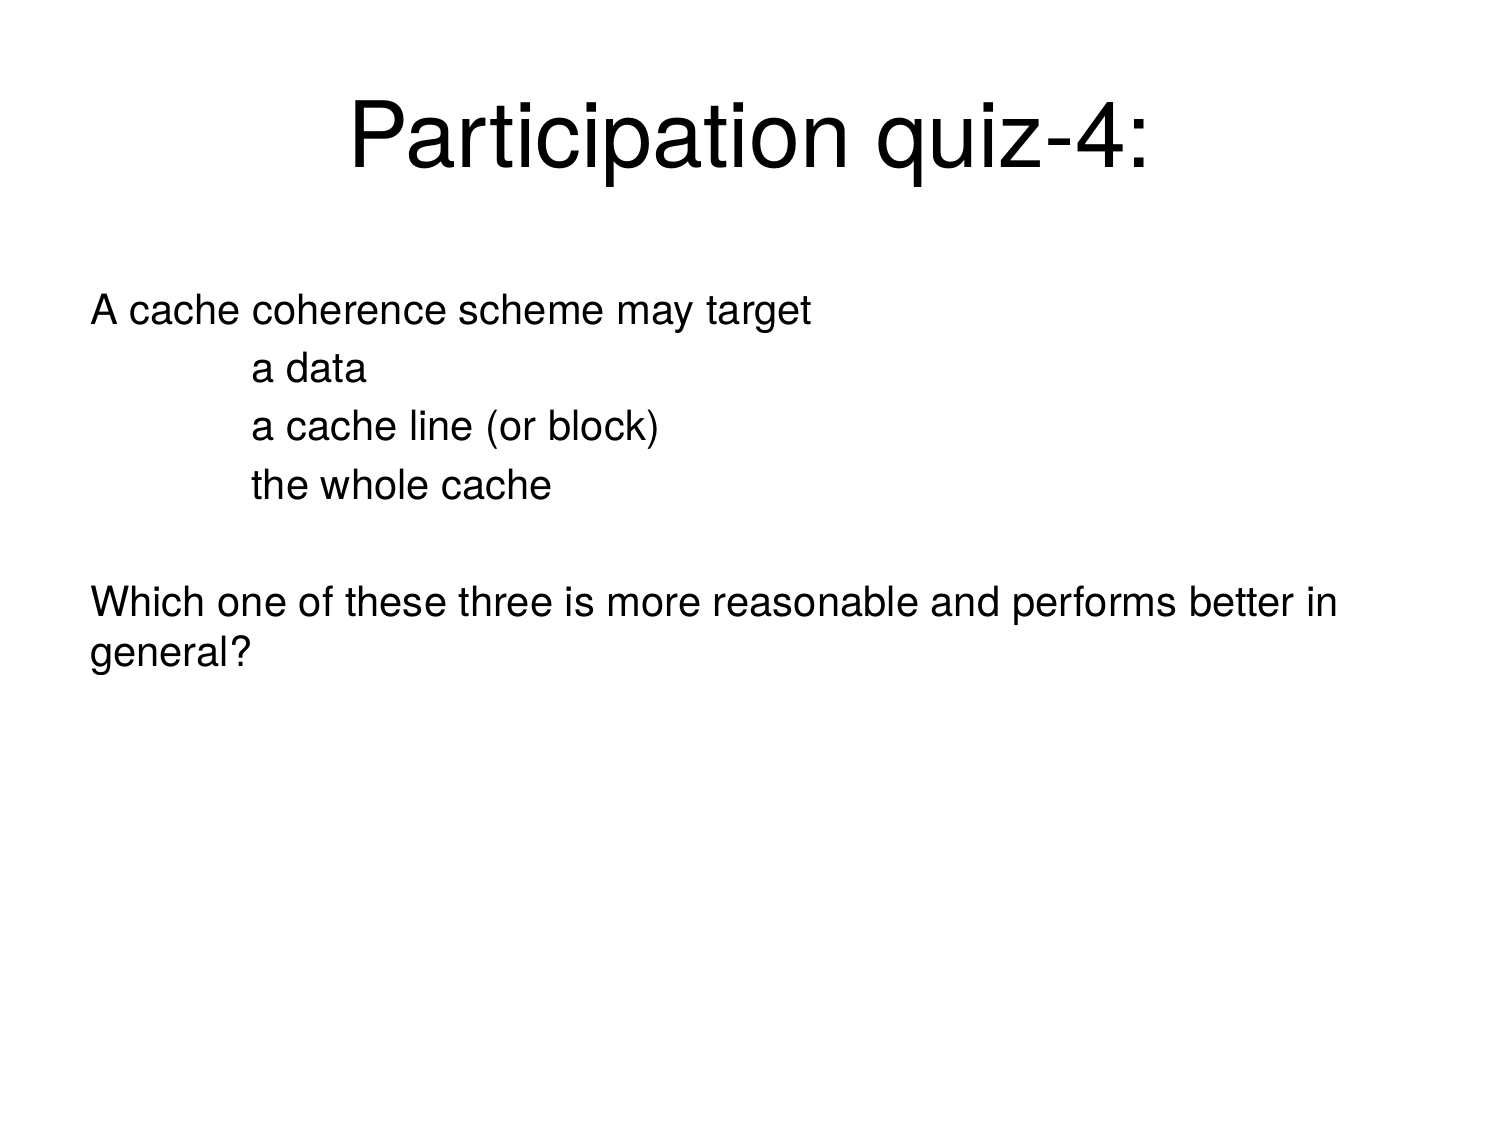

# Participation quiz-4:
A cache coherence scheme may target
	 a data
	 a cache line (or block)
	 the whole cache

Which one of these three is more reasonable and performs better in general?